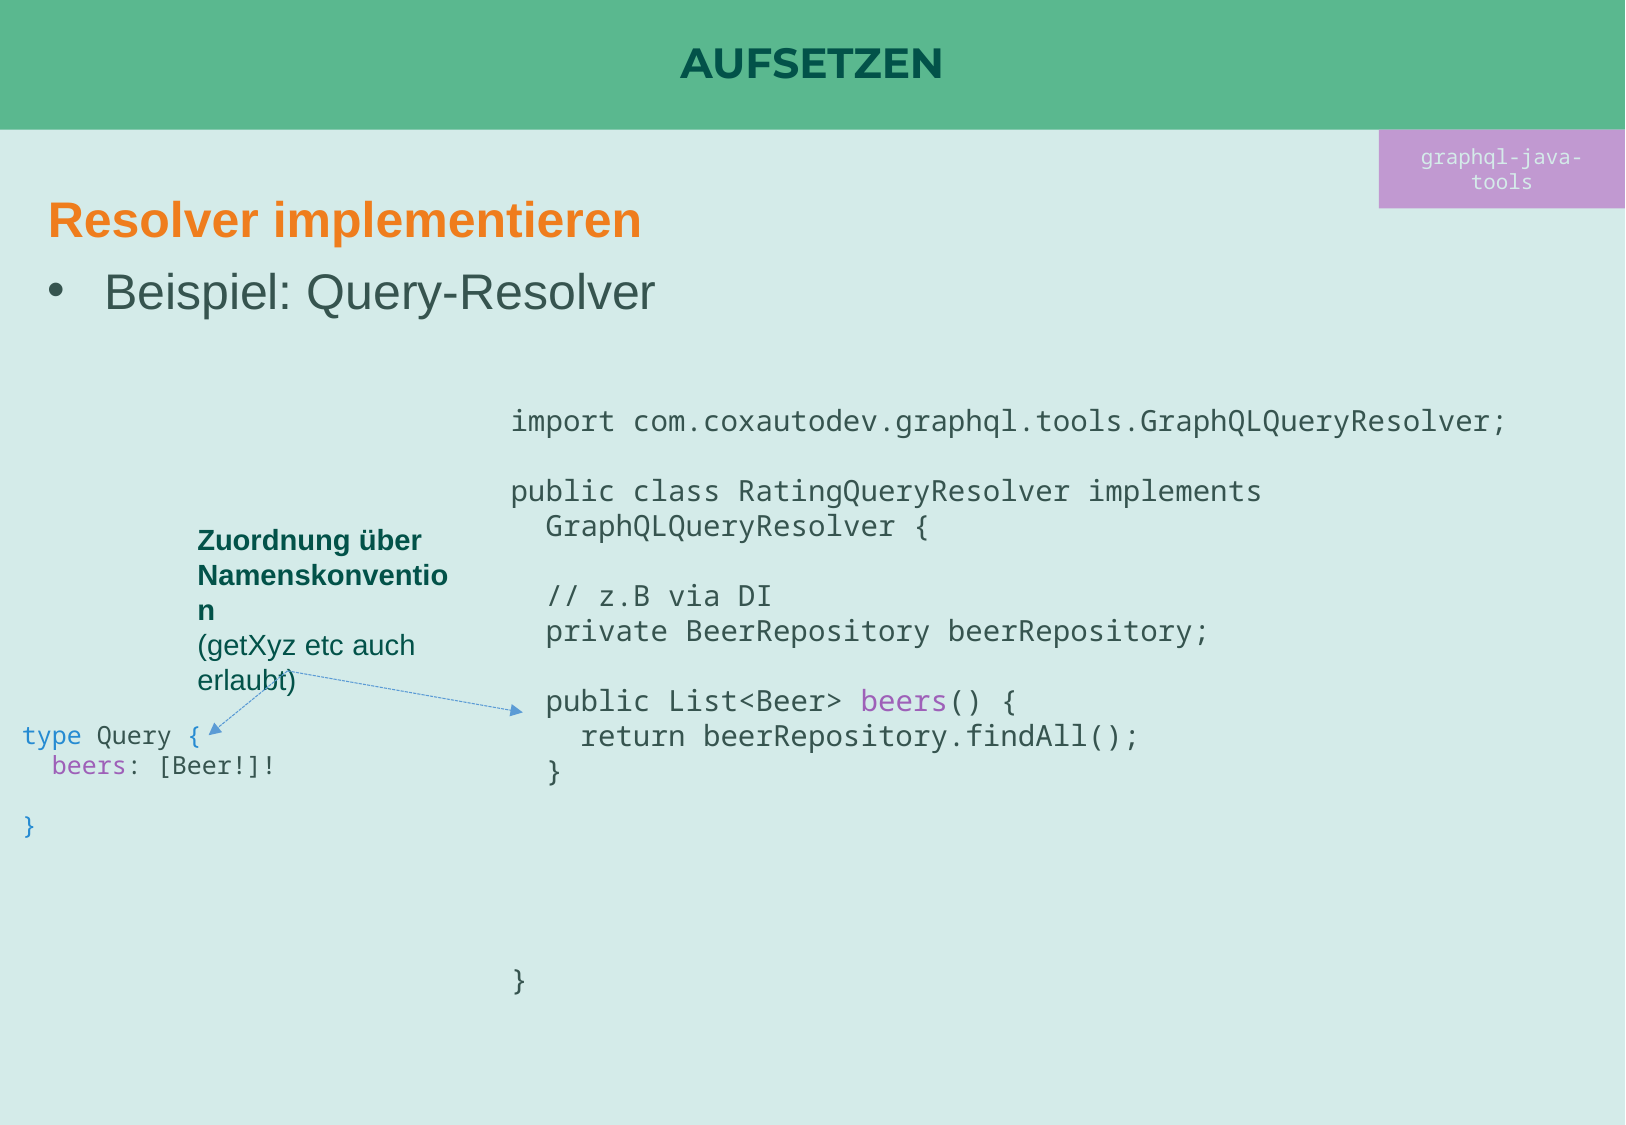

type Query {
 beer: [Beer!]!
 beer(beerId: ID!): Beer
 allBeers: [Beer!]! @deprecated(reason: "Use 'beer' field")
}

# Aufsetzen
graphql-java-tools
Resolver implementieren
Beispiel: Query-Resolver
import com.coxautodev.graphql.tools.GraphQLQueryResolver;

public class RatingQueryResolver implements
  GraphQLQueryResolver {
  // z.B via DI
  private BeerRepository beerRepository;
  public List<Beer> beers() {
    return beerRepository.findAll();
  }

}
Zuordnung über Namenskonvention
(getXyz etc auch erlaubt)
type Query {
  beers: [Beer!]!

}
graphql-java-servlet
graphql-spring-boot-starter
graphql-java